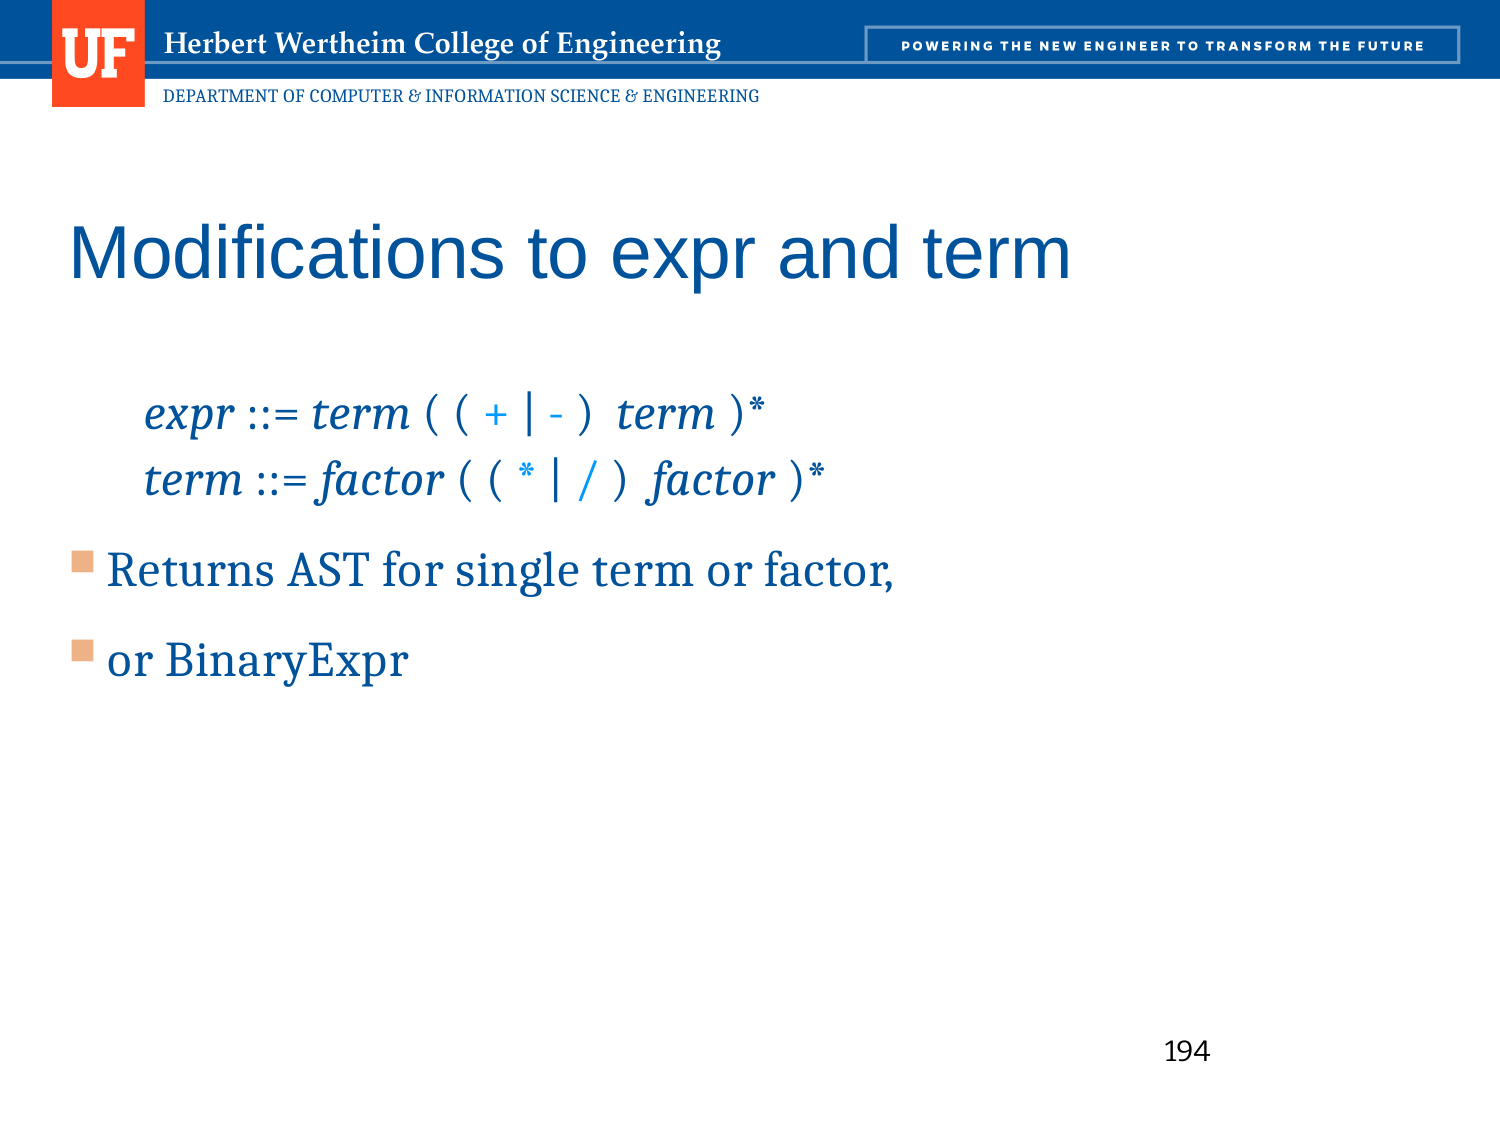

# Modifications to expr and term
expr ::= term ( ( + | - )  term )*
term ::= factor ( ( * | / )  factor )*
Returns AST for single term or factor,
or BinaryExpr

194